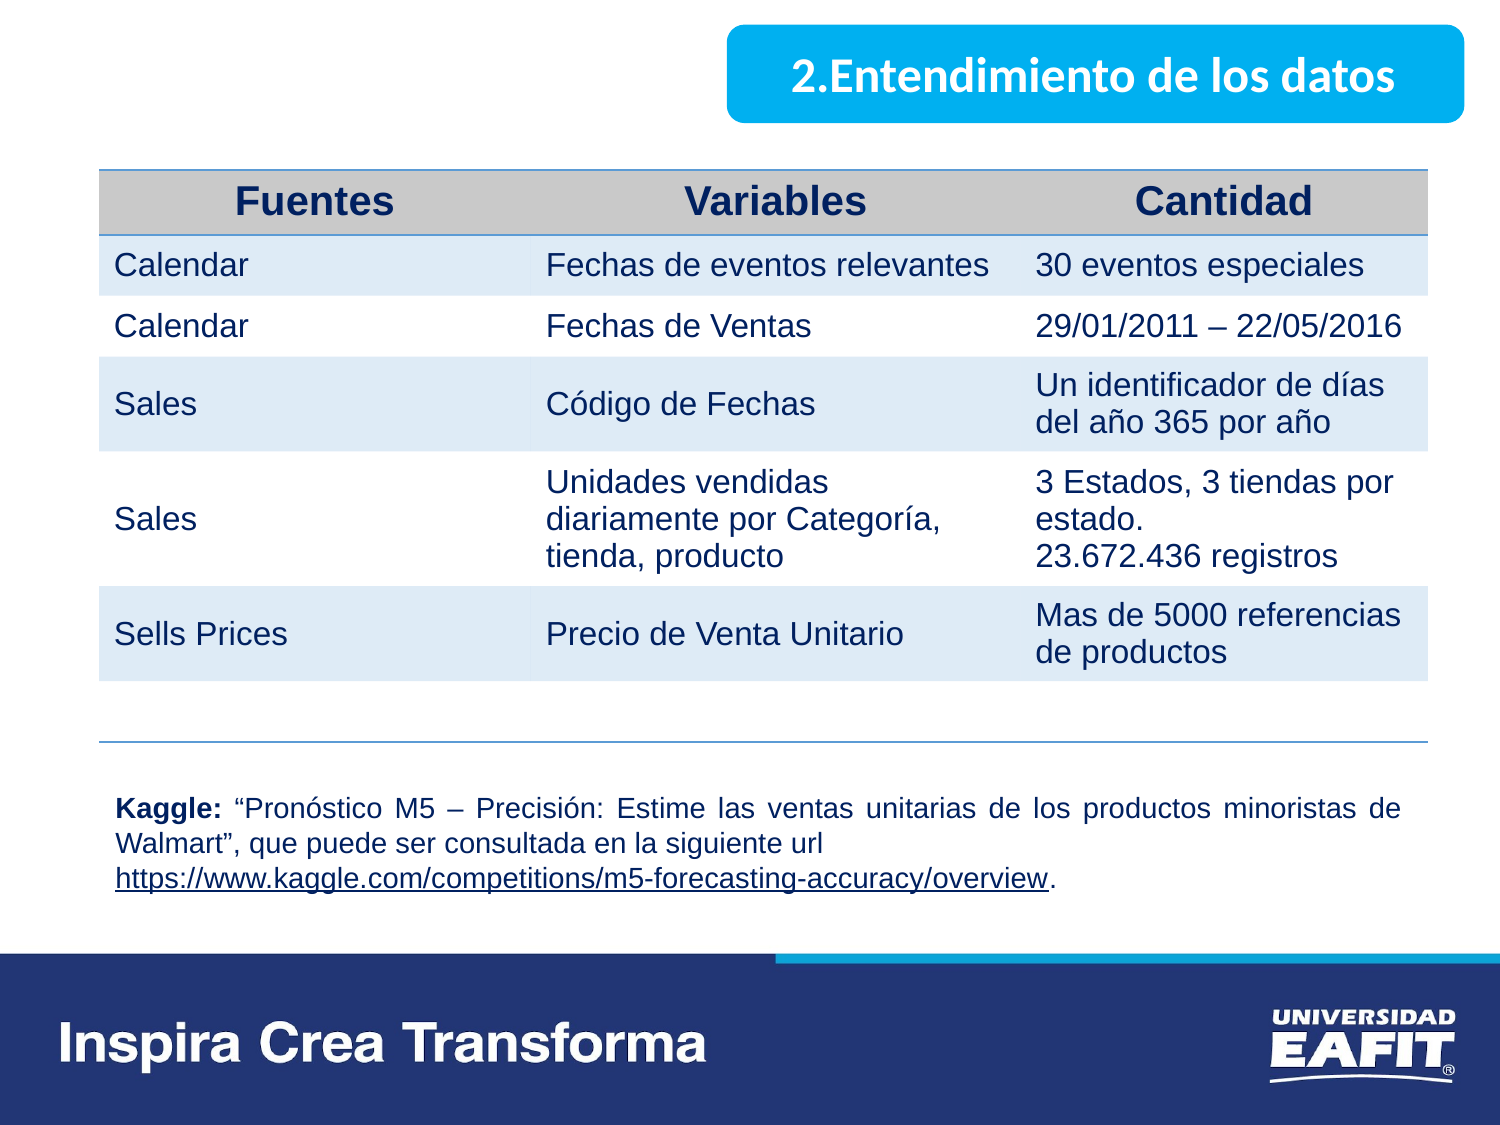

2.Entendimiento de los datos
| Fuentes | Variables | Cantidad |
| --- | --- | --- |
| Calendar | Fechas de eventos relevantes | 30 eventos especiales |
| Calendar | Fechas de Ventas | 29/01/2011 – 22/05/2016 |
| Sales | Código de Fechas | Un identificador de días del año 365 por año |
| Sales | Unidades vendidas diariamente por Categoría, tienda, producto | 3 Estados, 3 tiendas por estado.  23.672.436 registros |
| Sells Prices | Precio de Venta Unitario | Mas de 5000 referencias de productos |
|  |  |  |
Kaggle: “Pronóstico M5 – Precisión: Estime las ventas unitarias de los productos minoristas de Walmart”, que puede ser consultada en la siguiente url ​
https://www.kaggle.com/competitions/m5-forecasting-accuracy/overview.